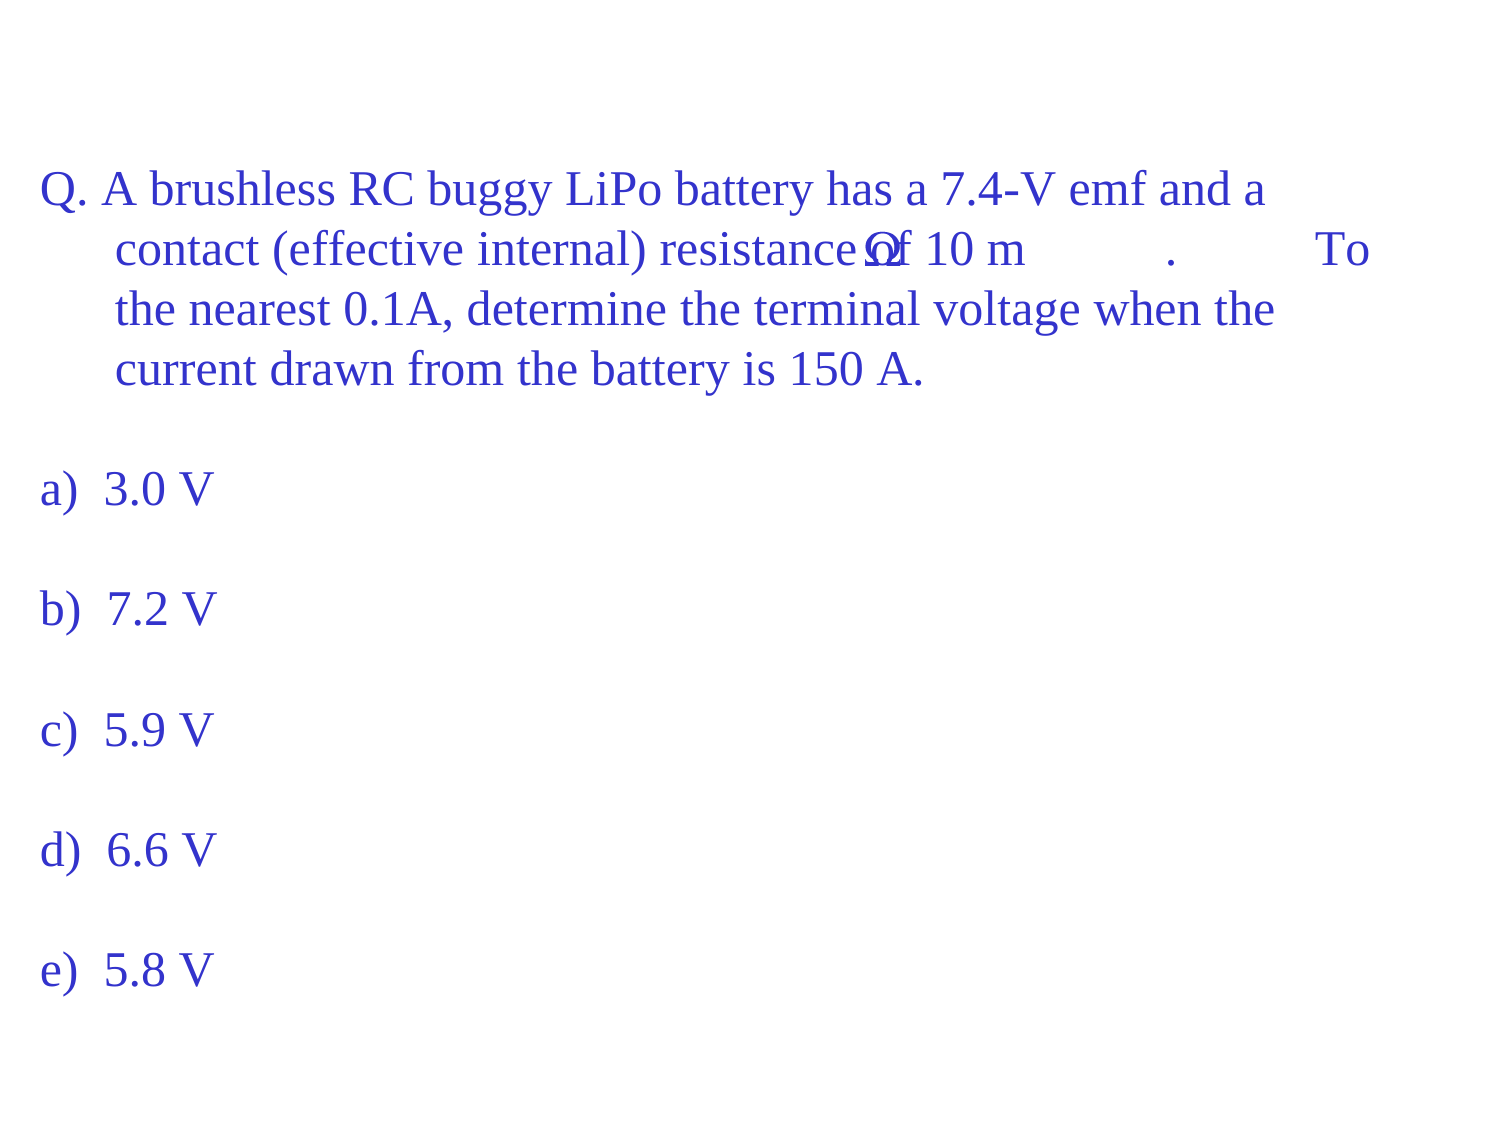

Q. A brushless RC buggy LiPo battery has a 7.4-V emf and a contact (effective internal) resistance of 10 m	.	To the nearest 0.1A, determine the terminal voltage when the current drawn from the battery is 150 A.

3.0 V

7.2 V

5.9 V

6.6 V

5.8 V